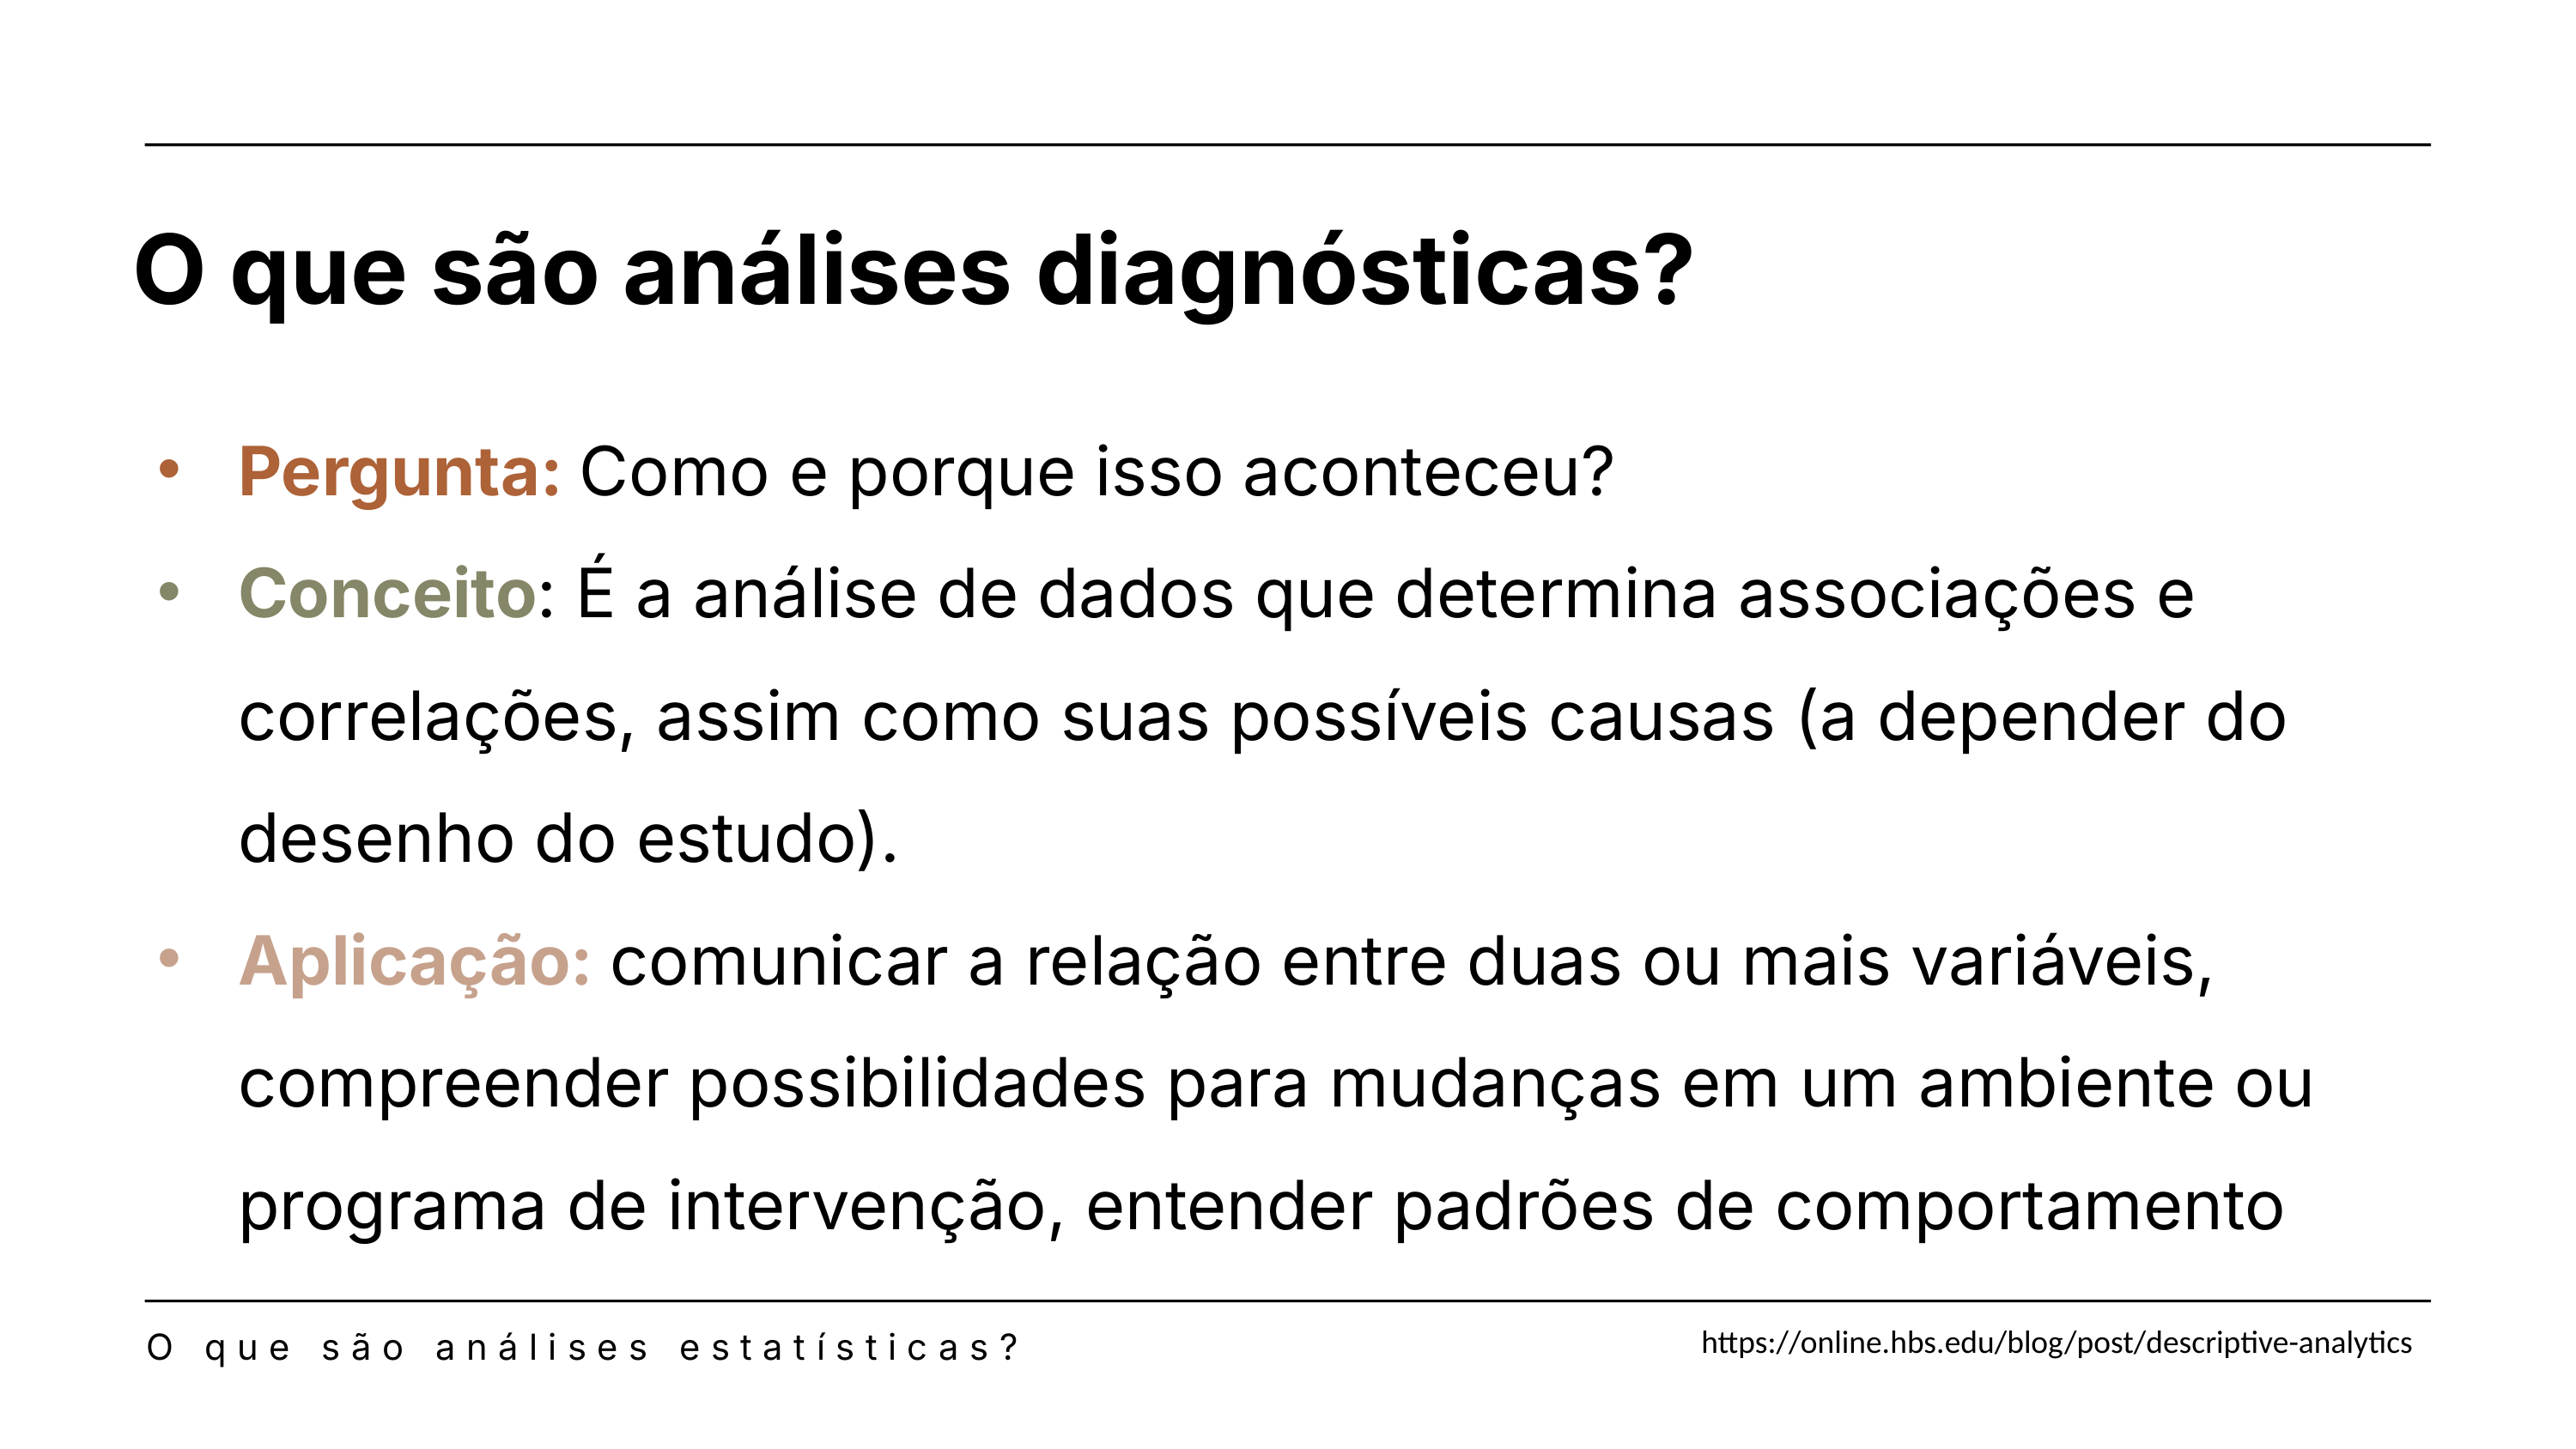

O que são análises diagnósticas?
Pergunta: Como e porque isso aconteceu?
Conceito: É a análise de dados que determina associações e correlações, assim como suas possíveis causas (a depender do desenho do estudo).
Aplicação: comunicar a relação entre duas ou mais variáveis, compreender possibilidades para mudanças em um ambiente ou programa de intervenção, entender padrões de comportamento

https://online.hbs.edu/blog/post/descriptive-analytics
O que são análises estatísticas?